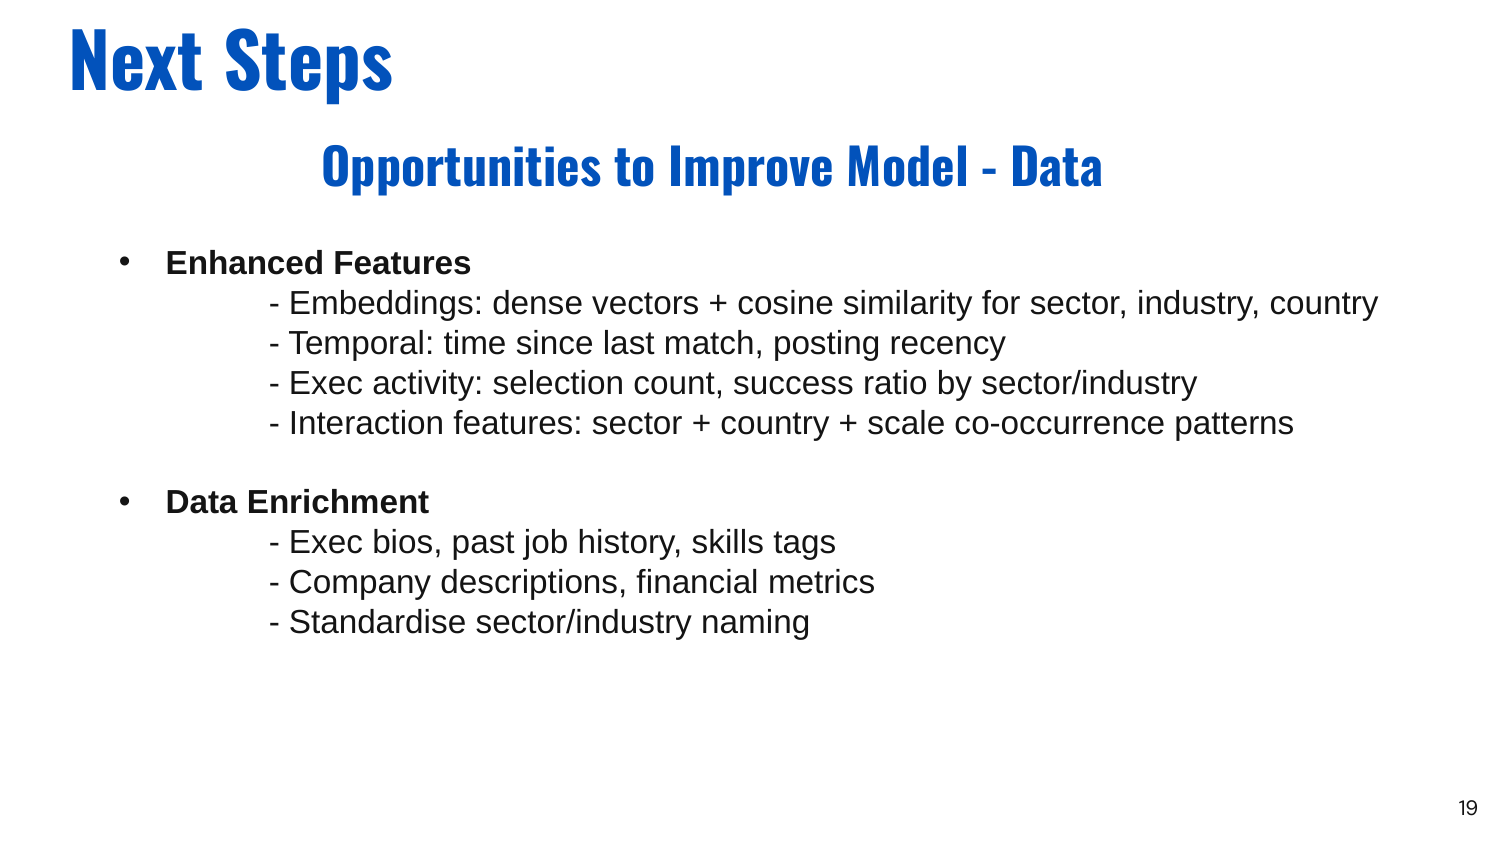

# Next Steps

Opportunities to Improve Model - Data
Enhanced Features
	- Embeddings: dense vectors + cosine similarity for sector, industry, country
	- Temporal: time since last match, posting recency
	- Exec activity: selection count, success ratio by sector/industry
	- Interaction features: sector + country + scale co-occurrence patterns

Data Enrichment
	- Exec bios, past job history, skills tags
	- Company descriptions, financial metrics
	- Standardise sector/industry naming